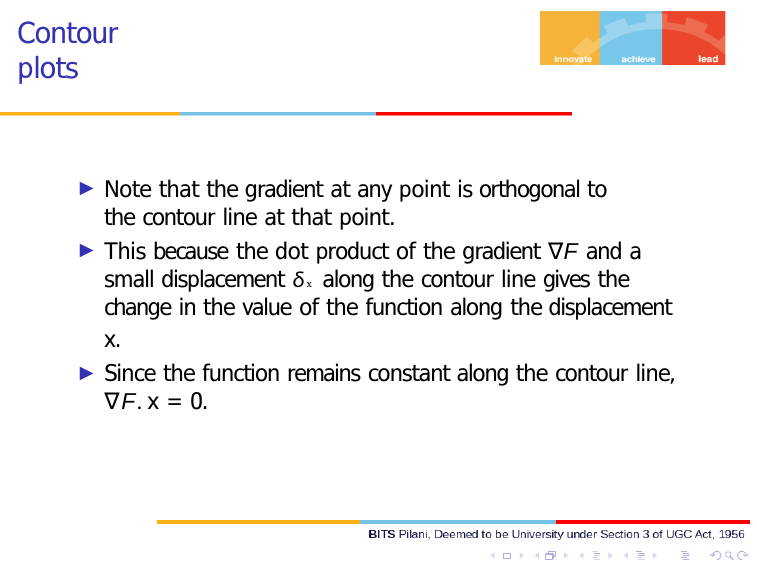

# Contour plots
Note that the gradient at any point is orthogonal to the contour line at that point.
This because the dot product of the gradient ∇F and a small displacement δx along the contour line gives the change in the value of the function along the displacement x.
Since the function remains constant along the contour line,
∇F. x = 0.